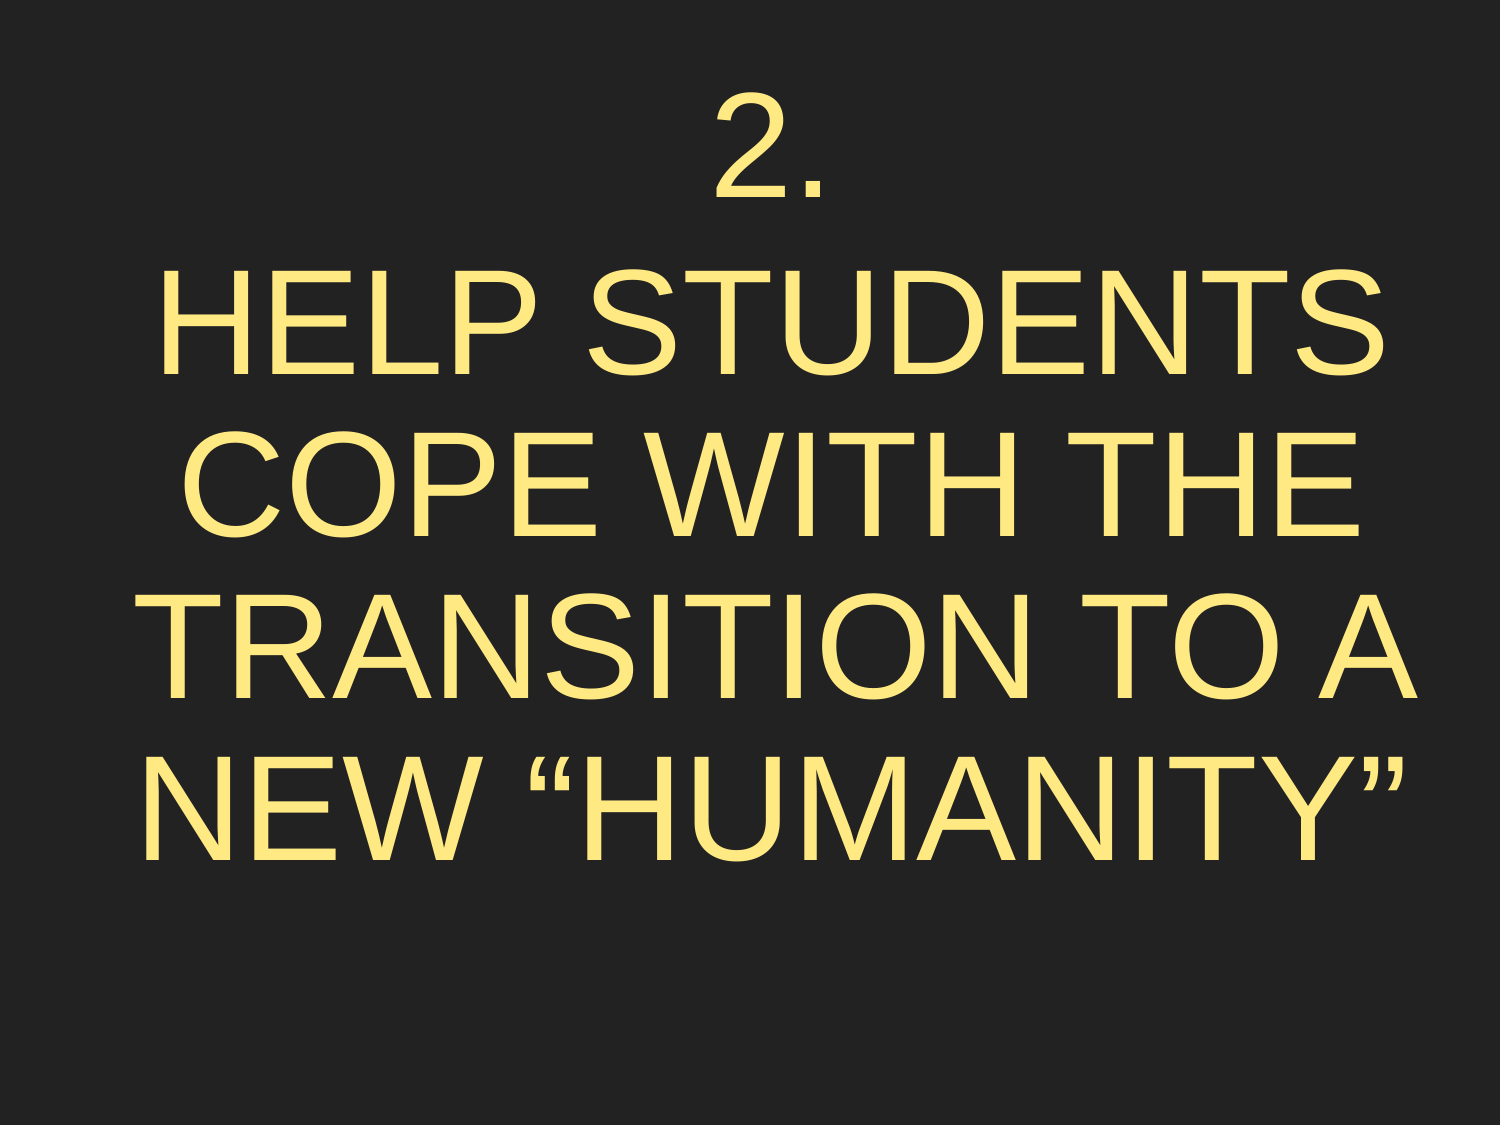

2.
Help students cope with the transition to a new “humanity”